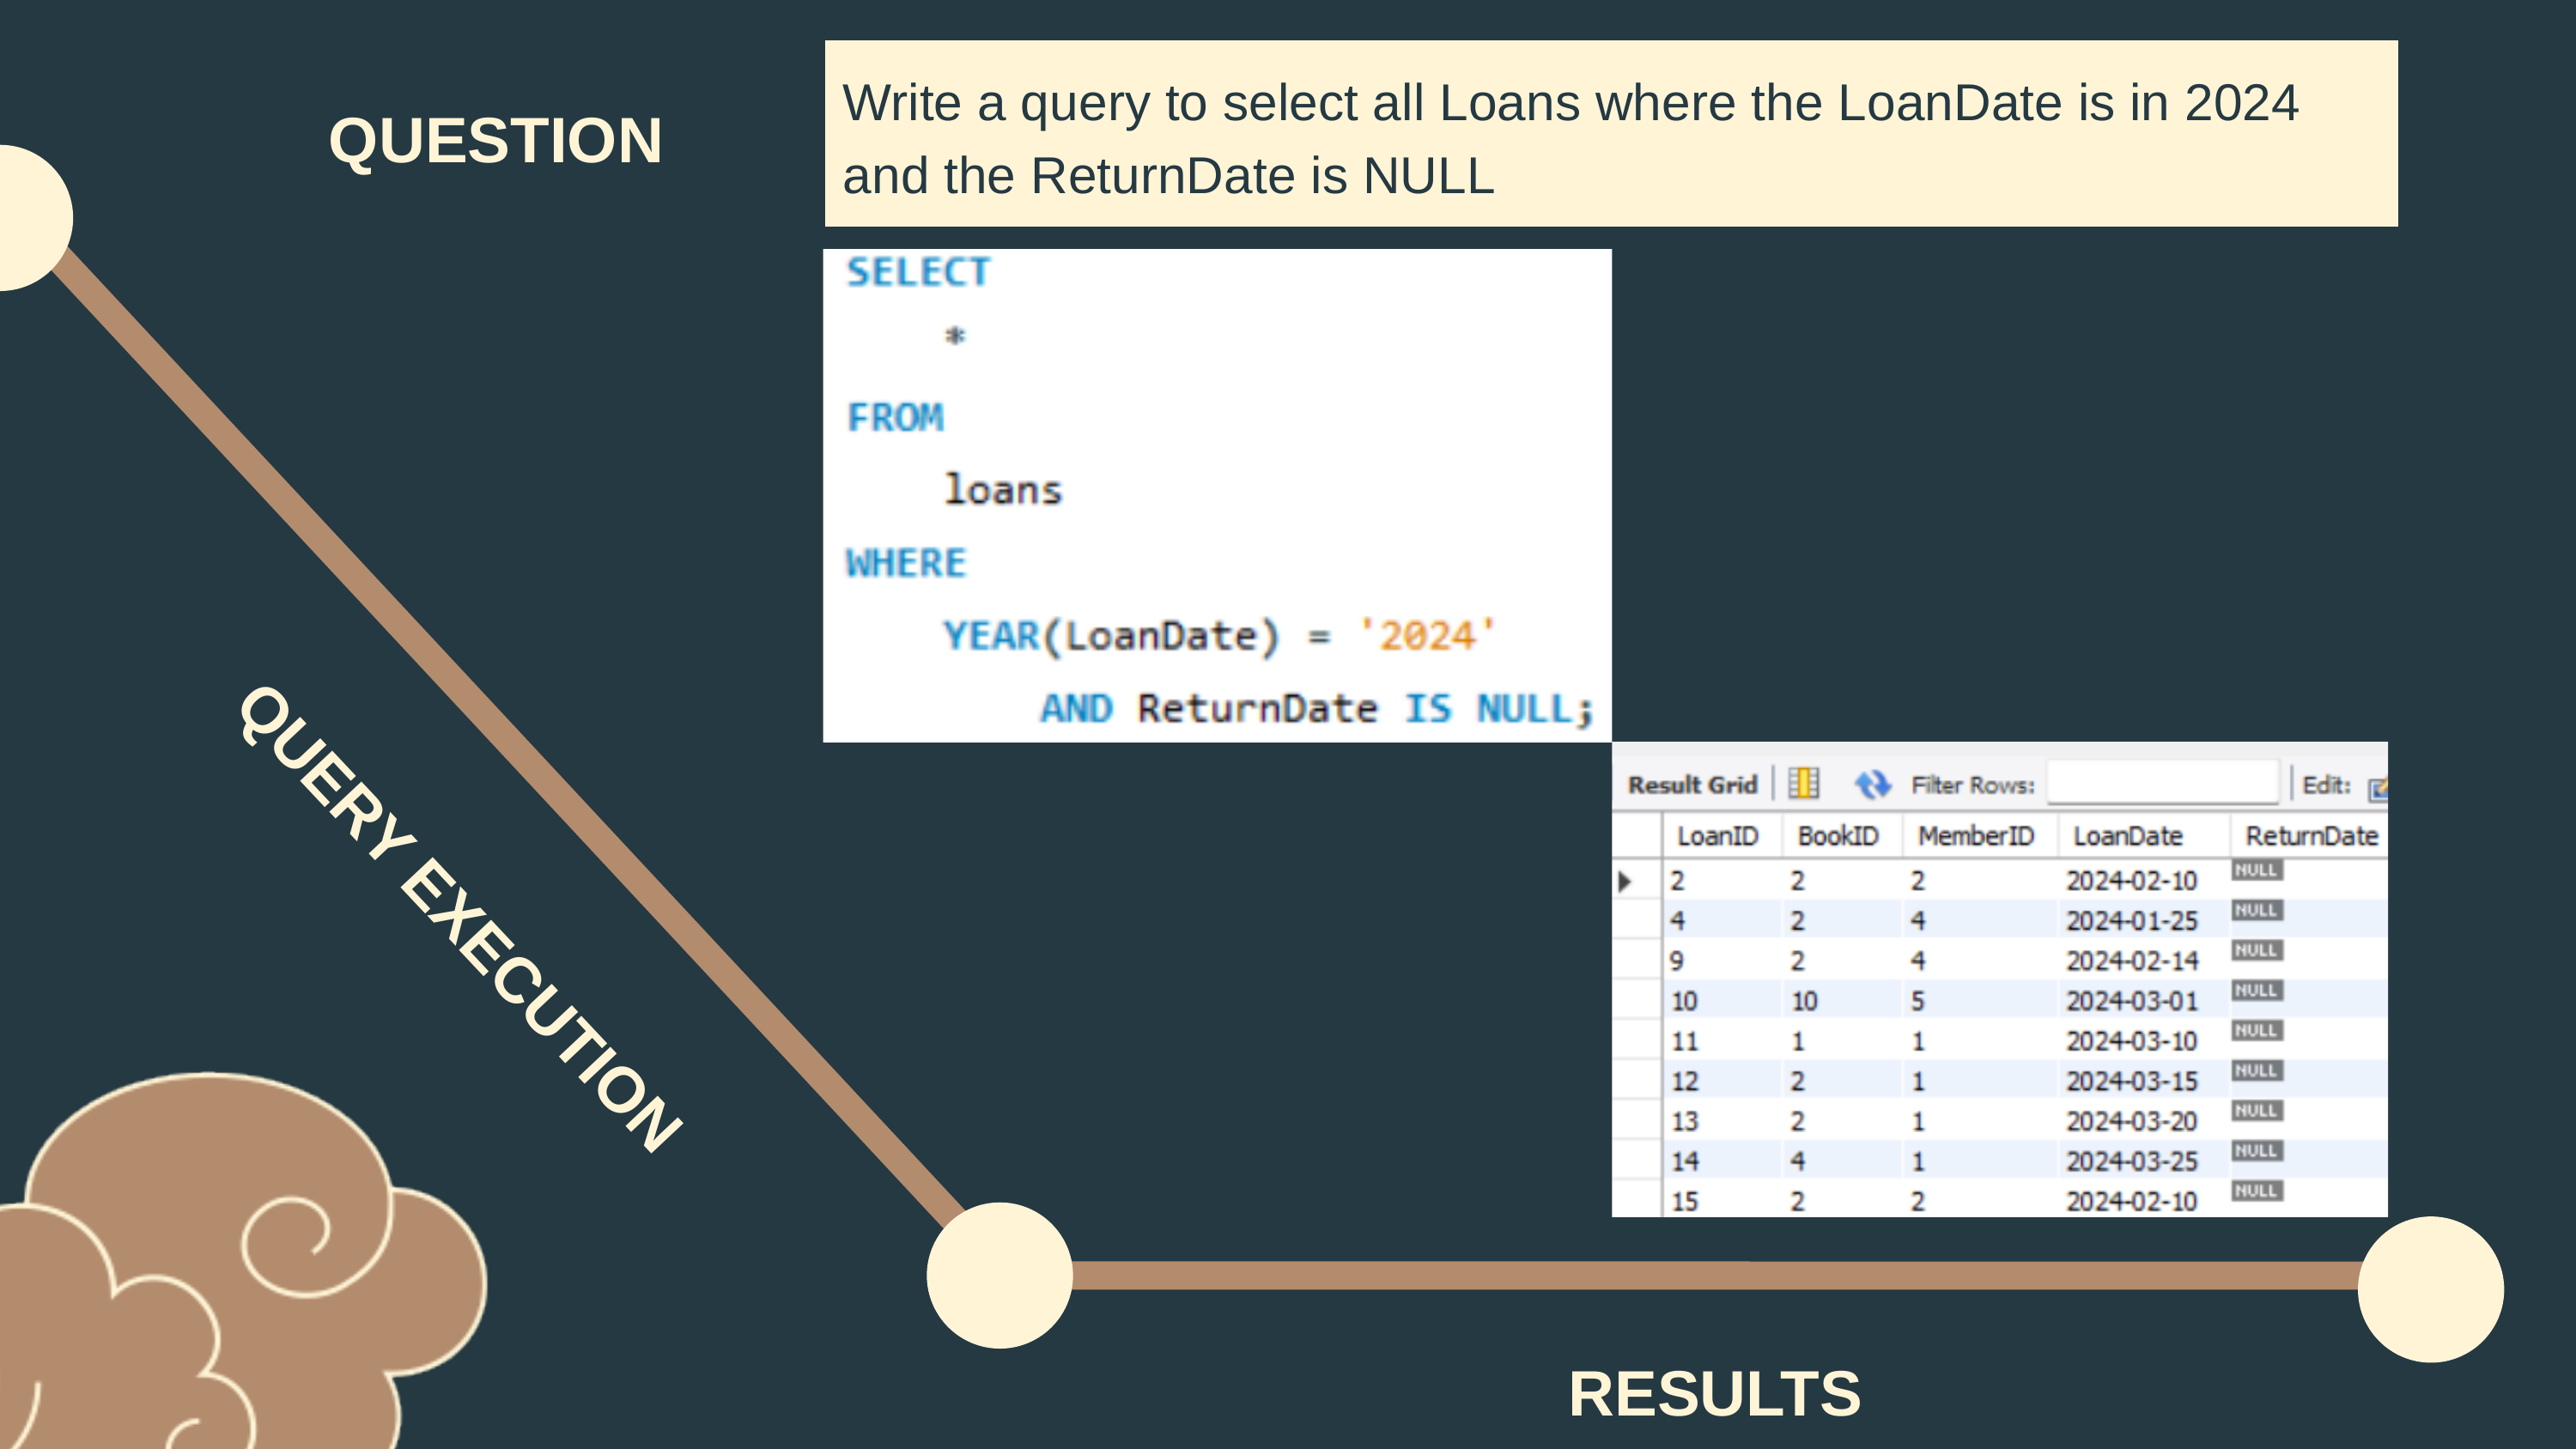

Write a query to select all Loans where the LoanDate is in 2024 and the ReturnDate is NULL
QUESTION

QUERY EXECUTION

RESULTS